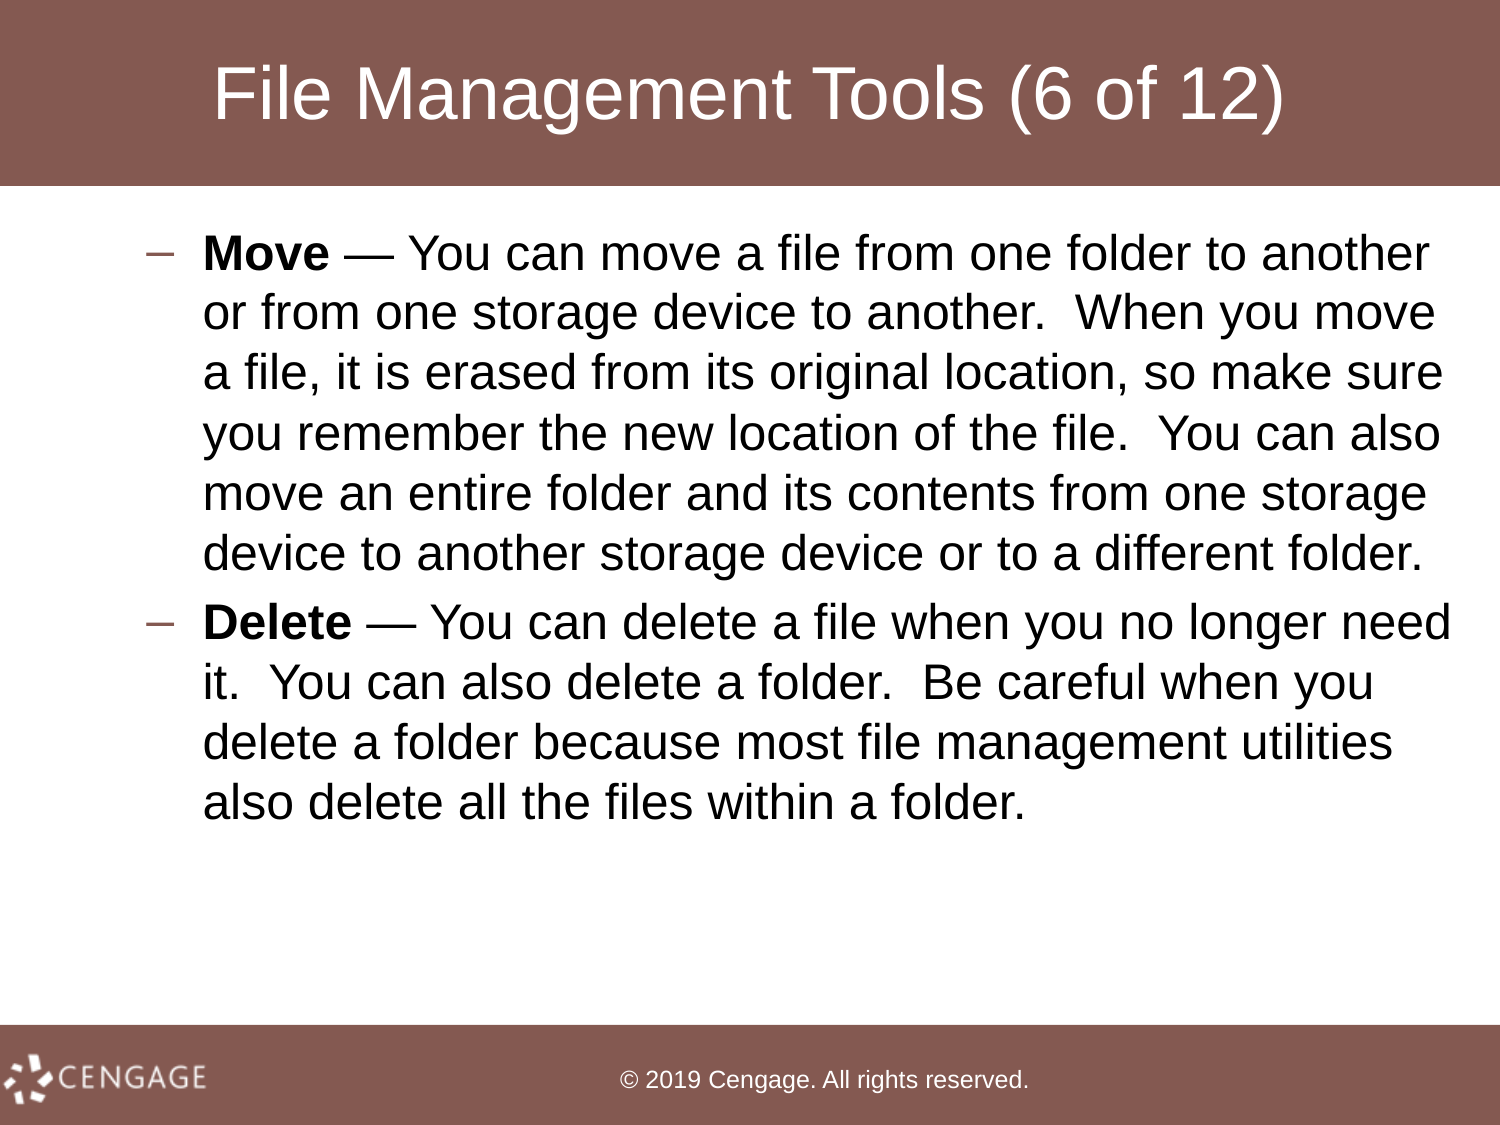

# File Management Tools (6 of 12)
Move — You can move a file from one folder to another or from one storage device to another.  When you move a file, it is erased from its original location, so make sure you remember the new location of the file.  You can also move an entire folder and its contents from one storage device to another storage device or to a different folder.
Delete — You can delete a file when you no longer need it.  You can also delete a folder.  Be careful when you delete a folder because most file management utilities also delete all the files within a folder.